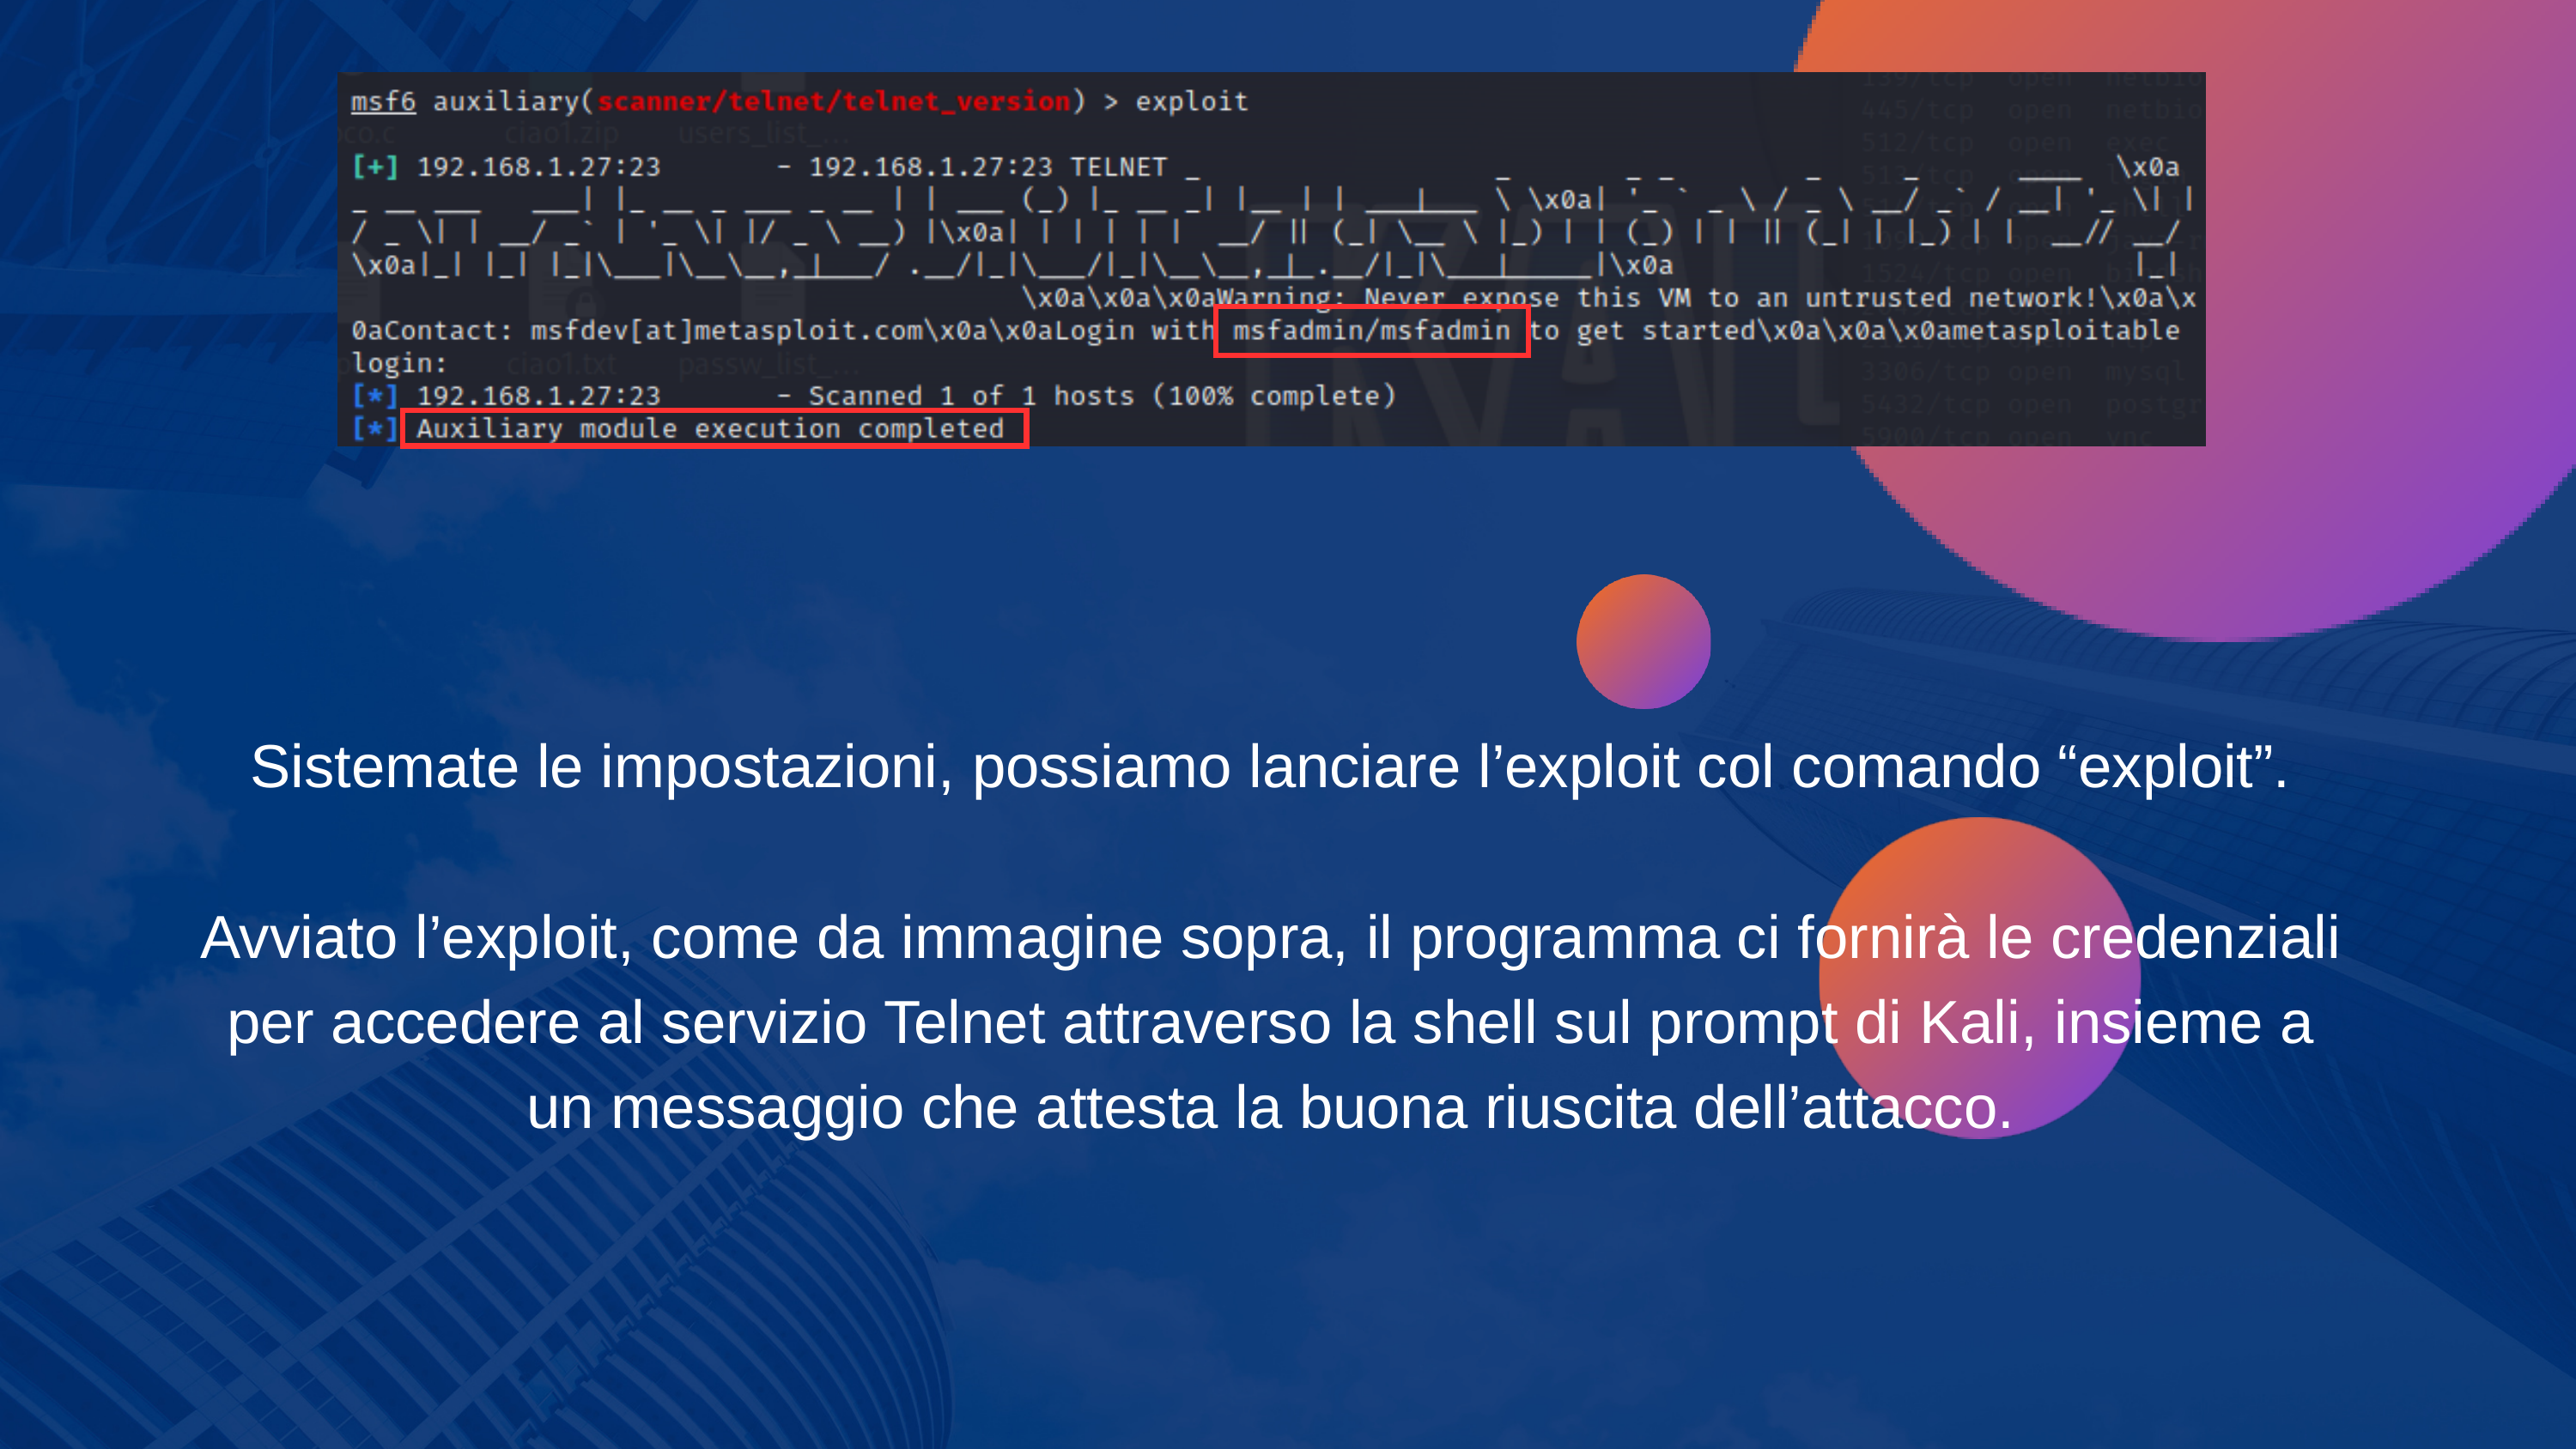

Sistemate le impostazioni, possiamo lanciare l’exploit col comando “exploit”.

Avviato l’exploit, come da immagine sopra, il programma ci fornirà le credenziali per accedere al servizio Telnet attraverso la shell sul prompt di Kali, insieme a un messaggio che attesta la buona riuscita dell’attacco.